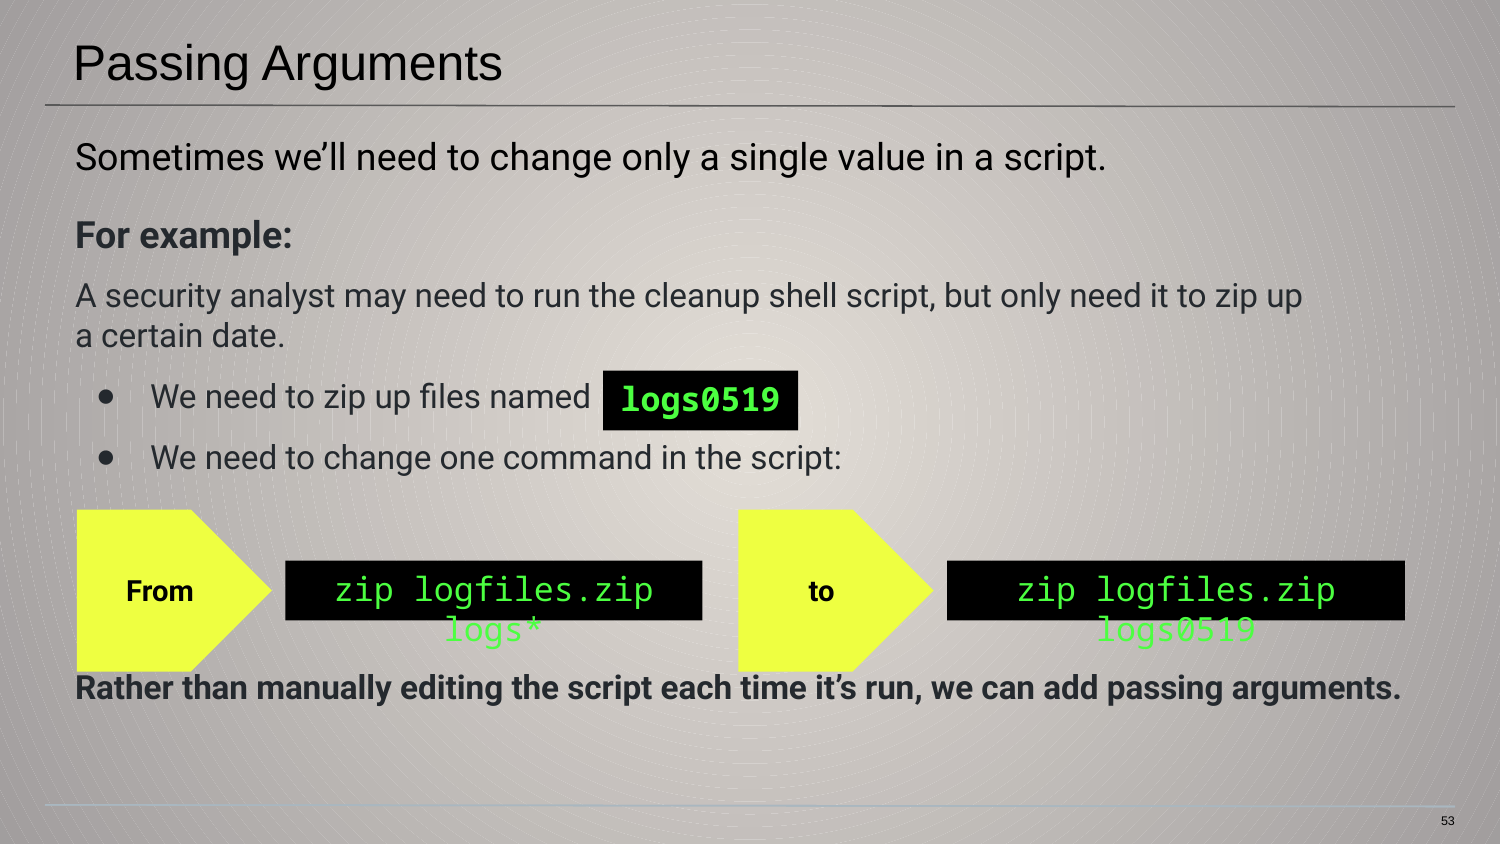

# Passing Arguments
Sometimes we’ll need to change only a single value in a script.
For example:
A security analyst may need to run the cleanup shell script, but only need it to zip up
a certain date.
We need to zip up files named
We need to change one command in the script:
logs0519

zip logfiles.zip logs*
zip logfiles.zip logs0519
From
to
Rather than manually editing the script each time it’s run, we can add passing arguments.
53